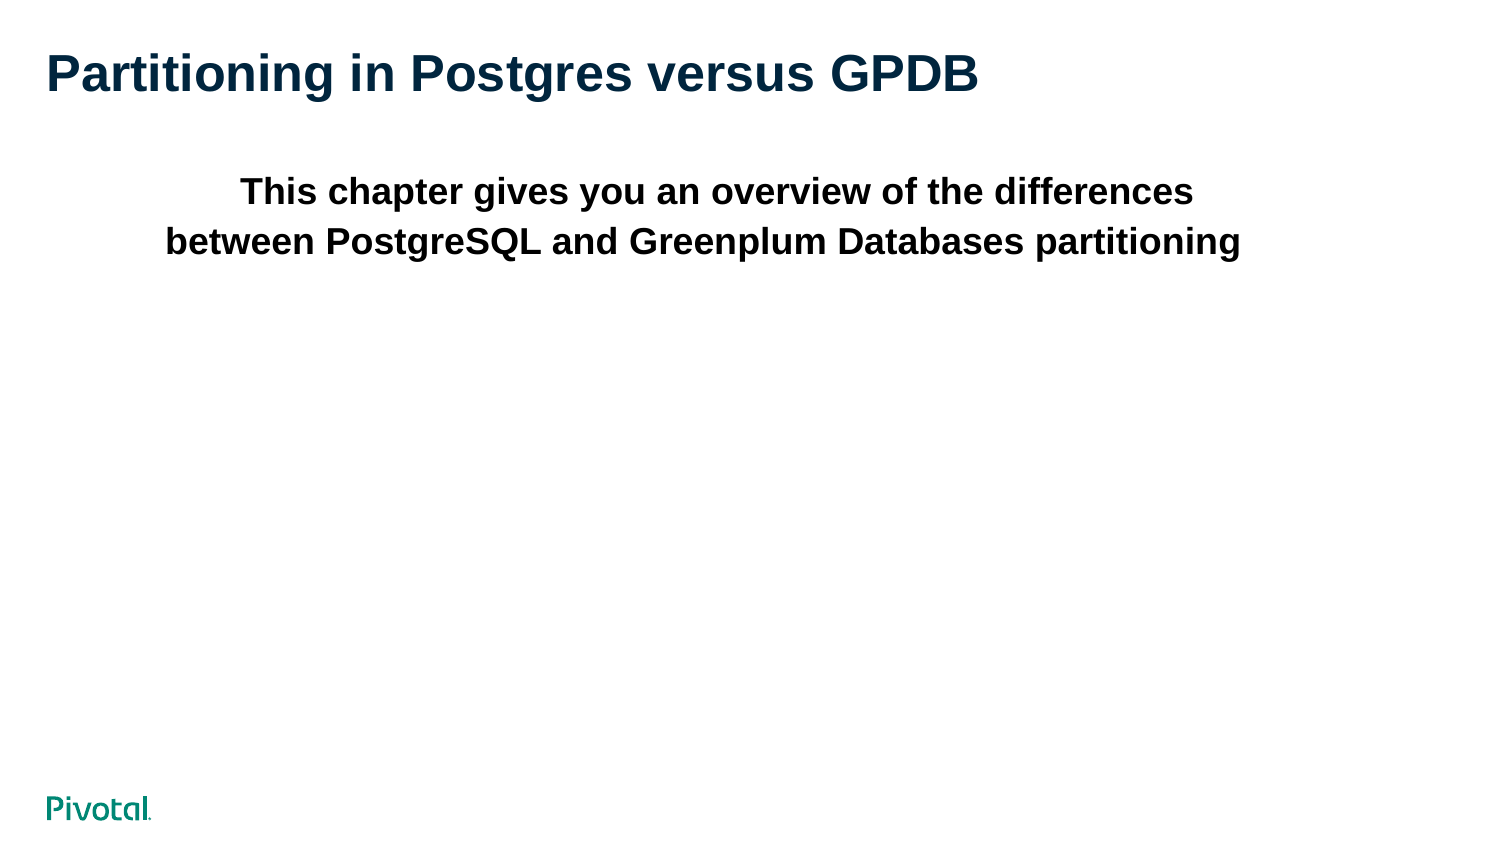

# Partitioning in Postgres versus GPDB
This chapter gives you an overview of the differences between PostgreSQL and Greenplum Databases partitioning